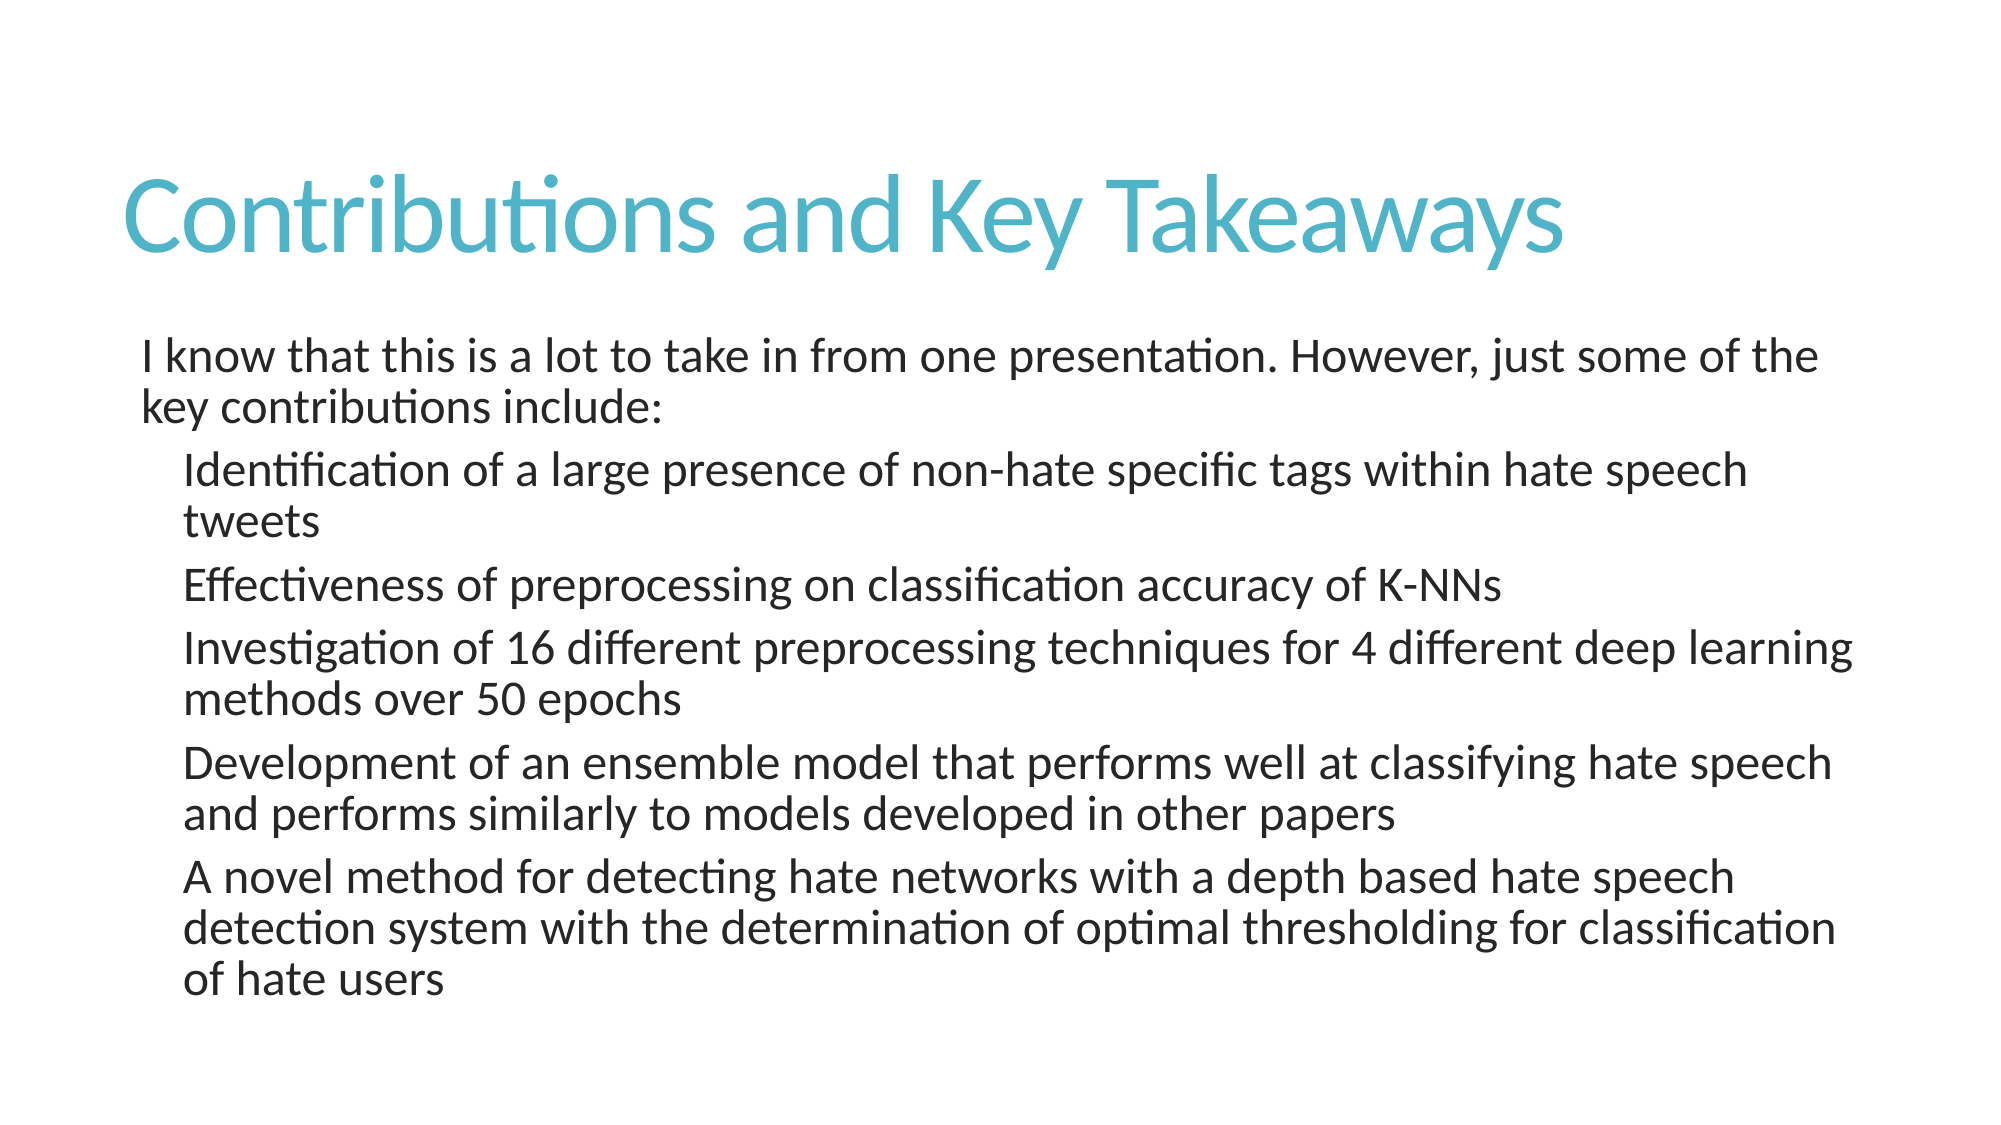

# Contributions and Key Takeaways
I know that this is a lot to take in from one presentation. However, just some of the key contributions include:
Identification of a large presence of non-hate specific tags within hate speech tweets
Effectiveness of preprocessing on classification accuracy of K-NNs
Investigation of 16 different preprocessing techniques for 4 different deep learning methods over 50 epochs
Development of an ensemble model that performs well at classifying hate speech and performs similarly to models developed in other papers
A novel method for detecting hate networks with a depth based hate speech detection system with the determination of optimal thresholding for classification of hate users